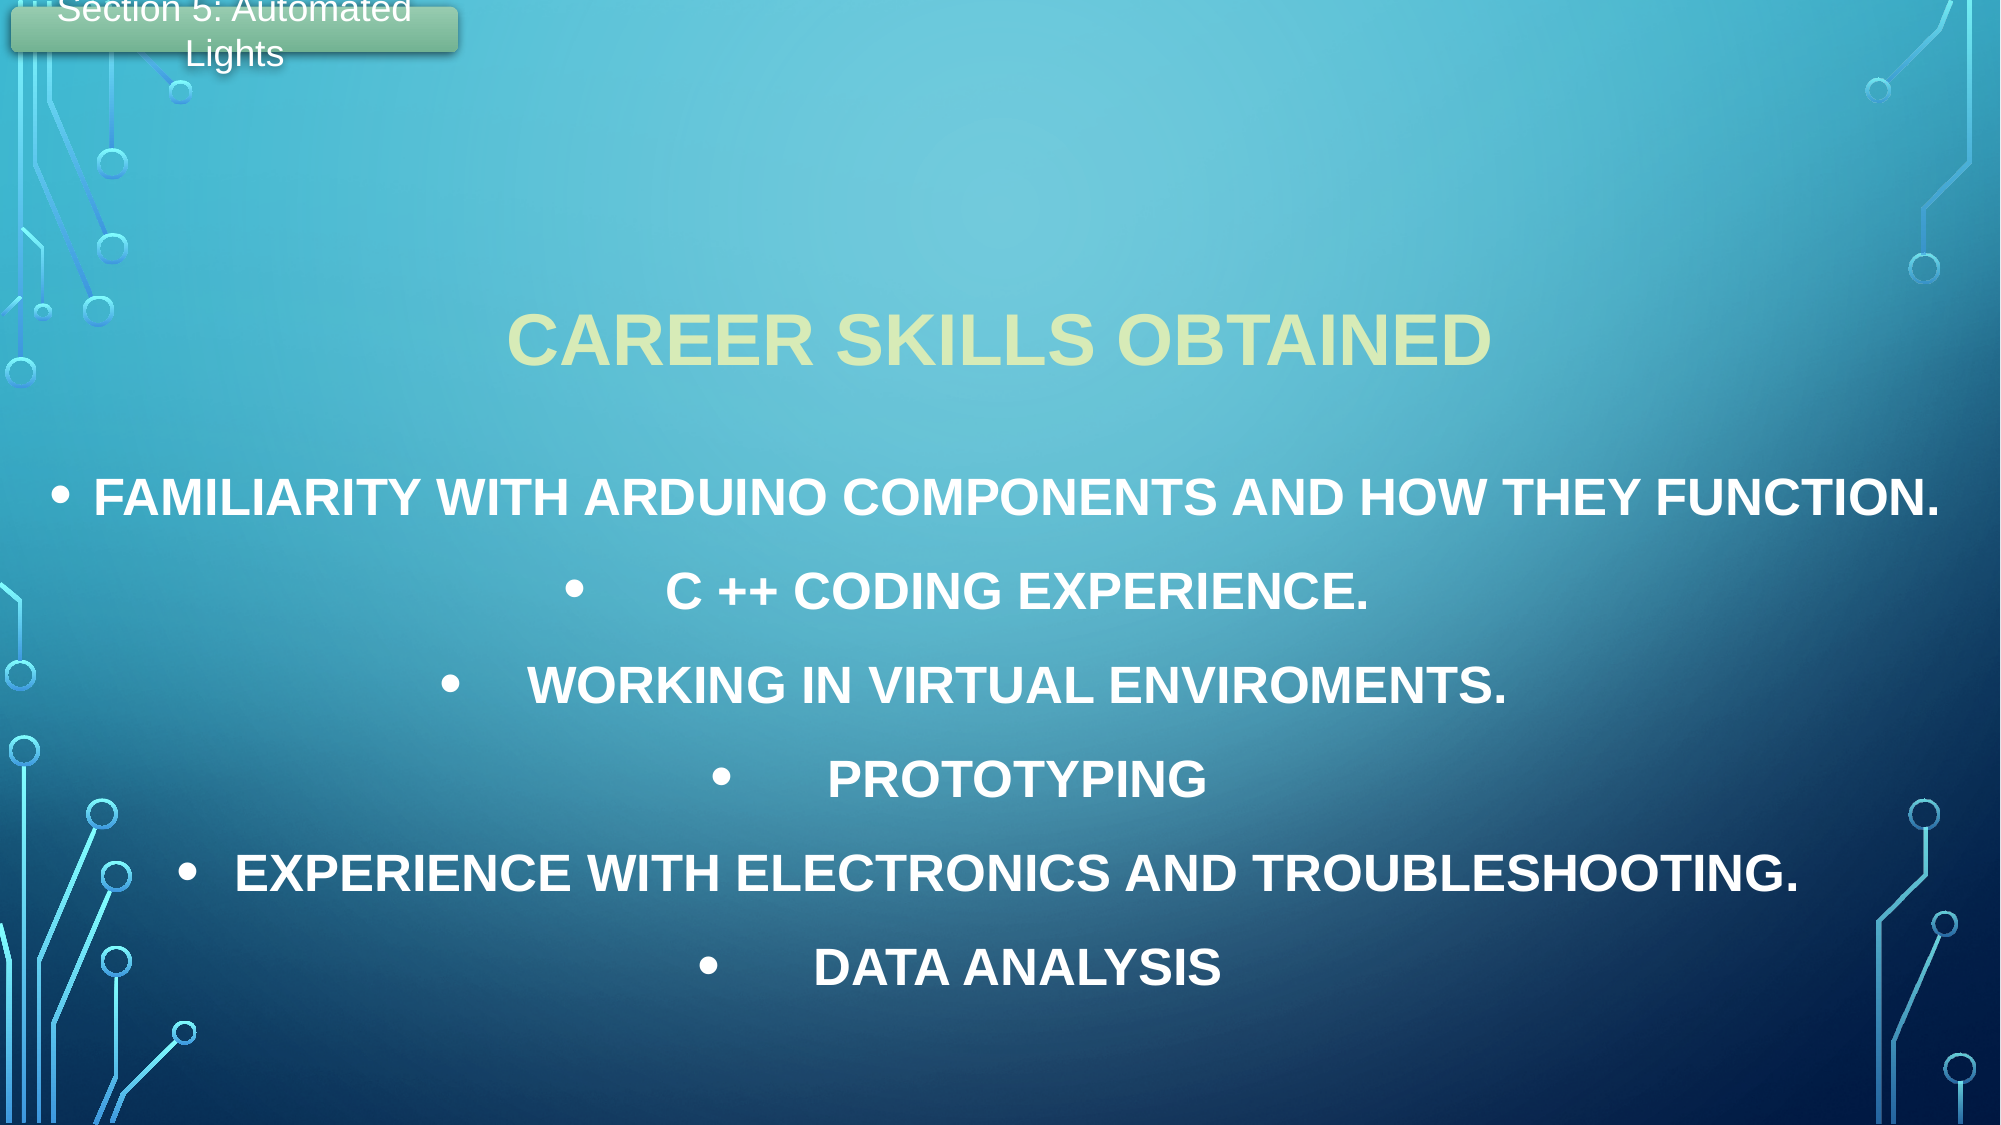

Section 5: Automated Lights
# Career Skills obtained
FAMILIARITY WITH aRDUINO components and how they function.
C ++ coding experience.
Working in virtual enviroments.
prototyping
EXPERIENCE WITH ELECTRONICS AND TROUBLESHOOTING.
Data analysis